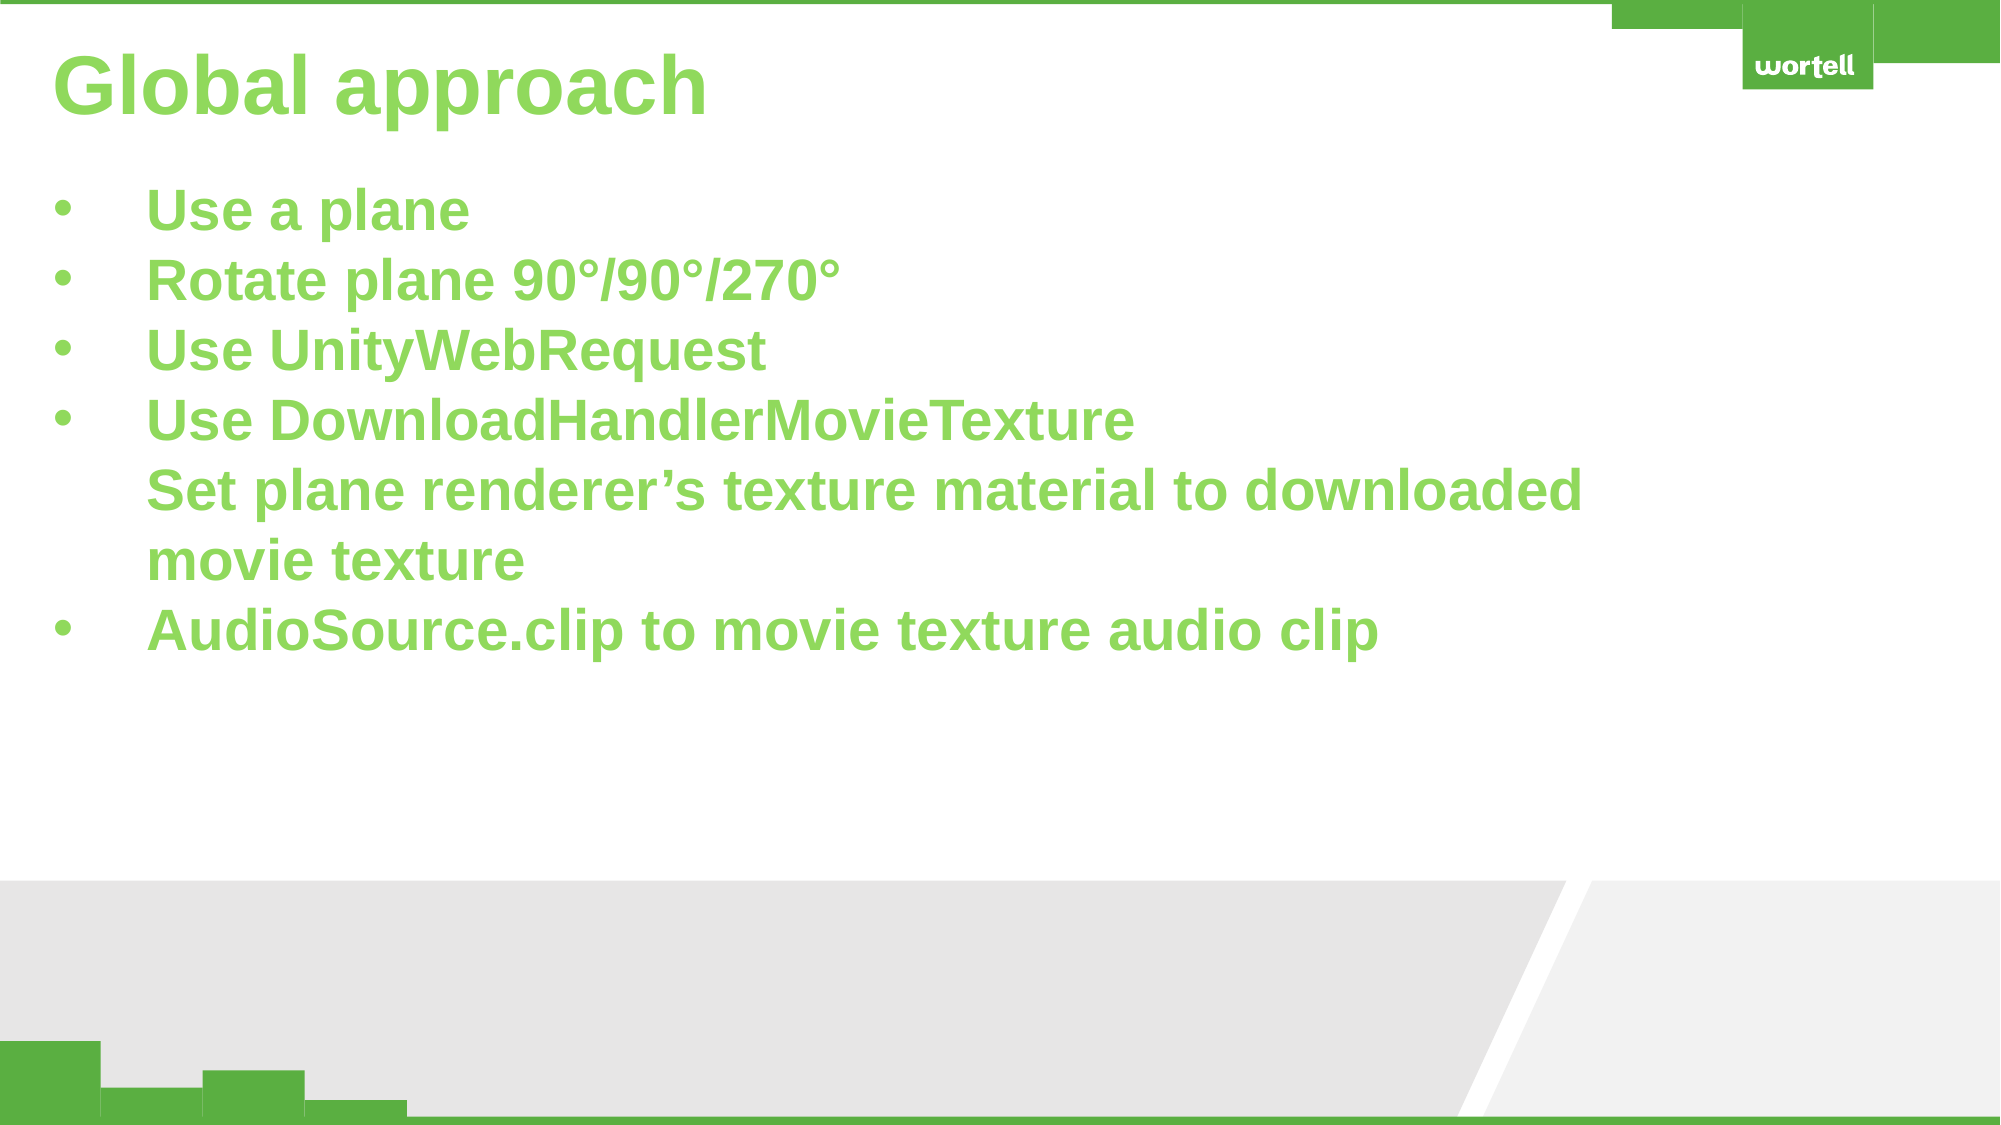

Global approach

Use a plane
Rotate plane 90°/90°/270°
Use UnityWebRequest
Use DownloadHandlerMovieTexture
Set plane renderer’s texture material to downloaded movie texture
AudioSource.clip to movie texture audio clip